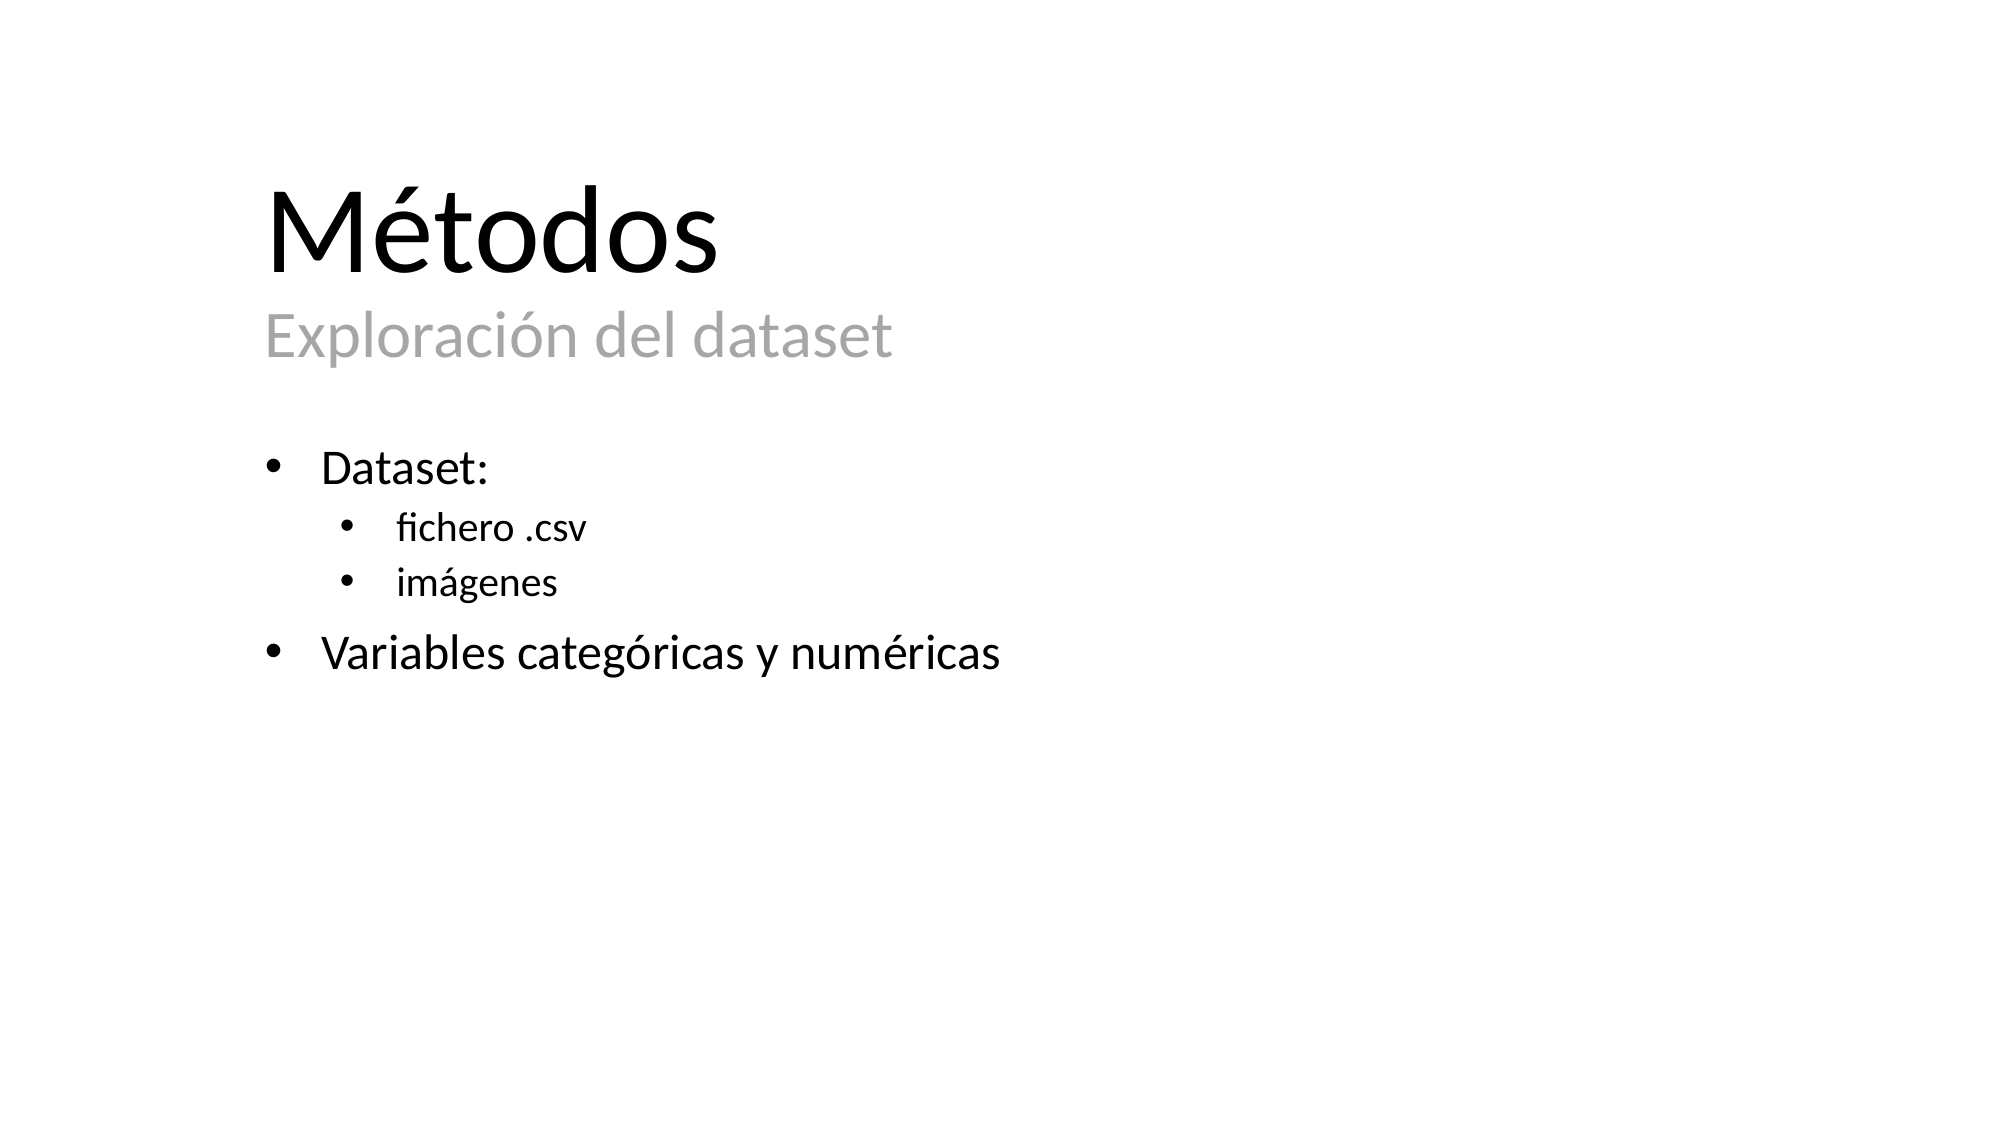

# Métodos Exploración del dataset
Dataset:
fichero .csv
imágenes
Variables categóricas y numéricas